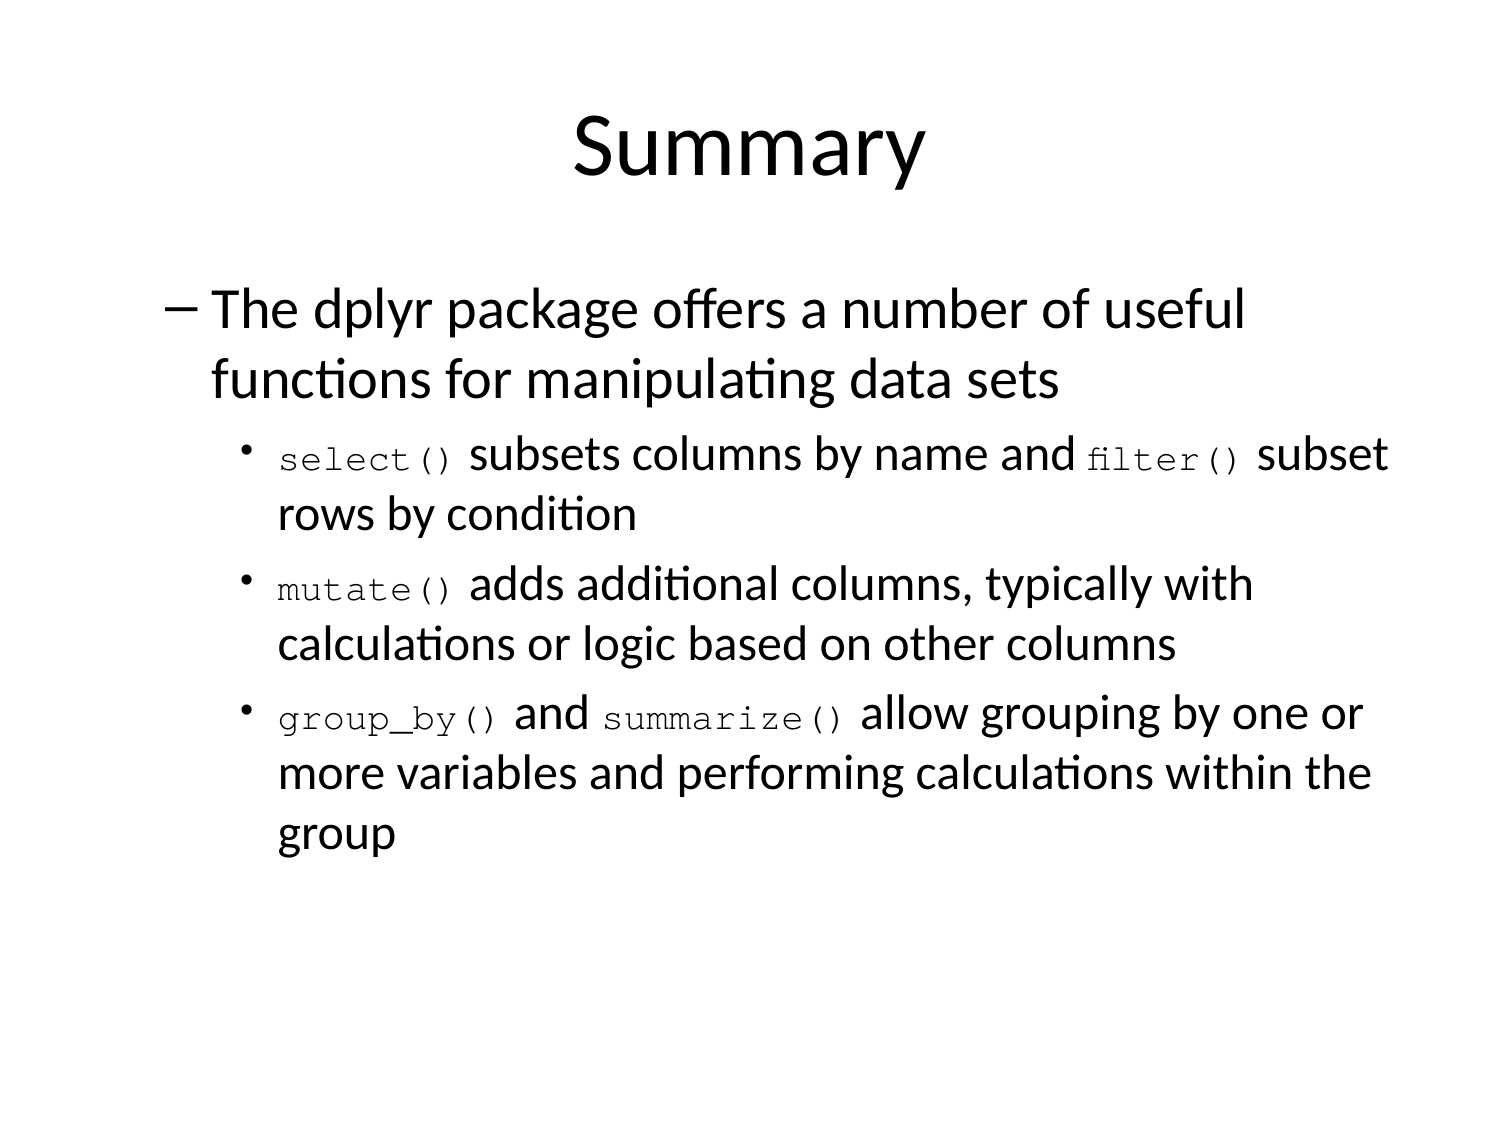

# Summary
The dplyr package offers a number of useful functions for manipulating data sets
select() subsets columns by name and filter() subset rows by condition
mutate() adds additional columns, typically with calculations or logic based on other columns
group_by() and summarize() allow grouping by one or more variables and performing calculations within the group